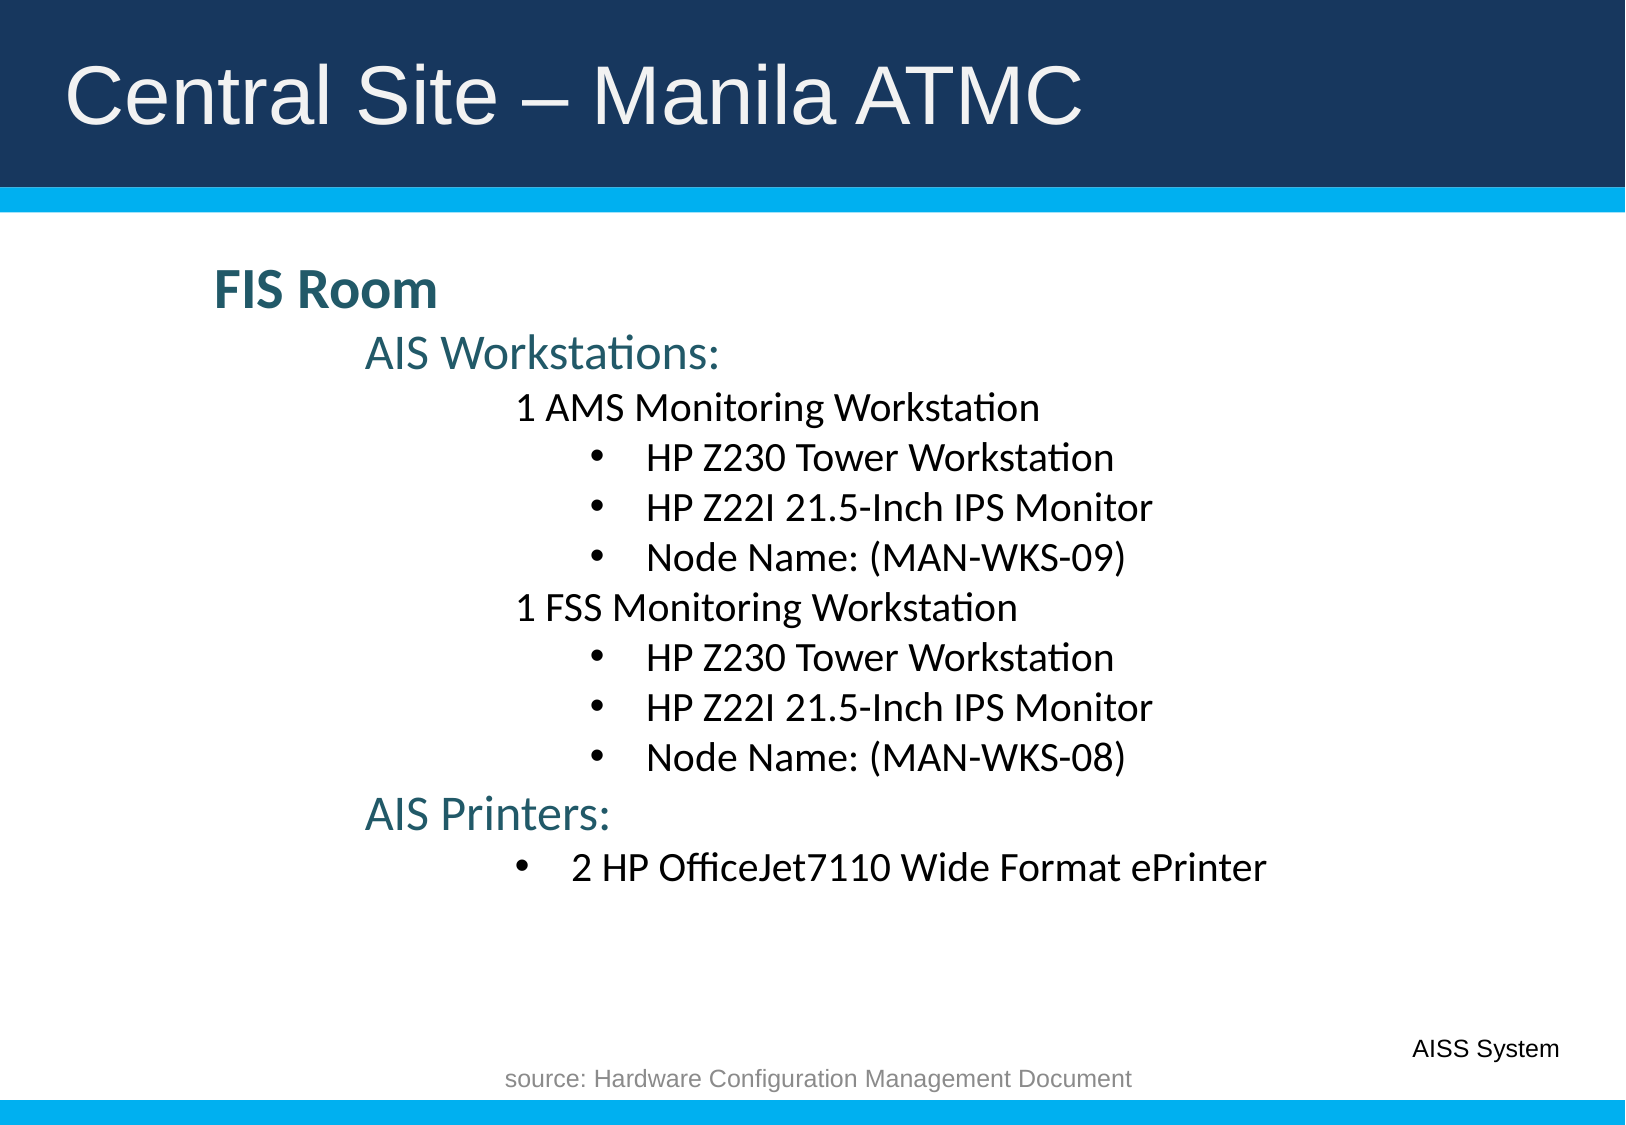

Central Site – Manila ATMC

Title

	FIS Room
		AIS Workstations:
			1 AMS Monitoring Workstation
HP Z230 Tower Workstation
HP Z22I 21.5-Inch IPS Monitor
Node Name: (MAN-WKS-09)
			1 FSS Monitoring Workstation
HP Z230 Tower Workstation
HP Z22I 21.5-Inch IPS Monitor
Node Name: (MAN-WKS-08)
		AIS Printers:
2 HP OfficeJet7110 Wide Format ePrinter

AISS System
source: Hardware Configuration Management Document